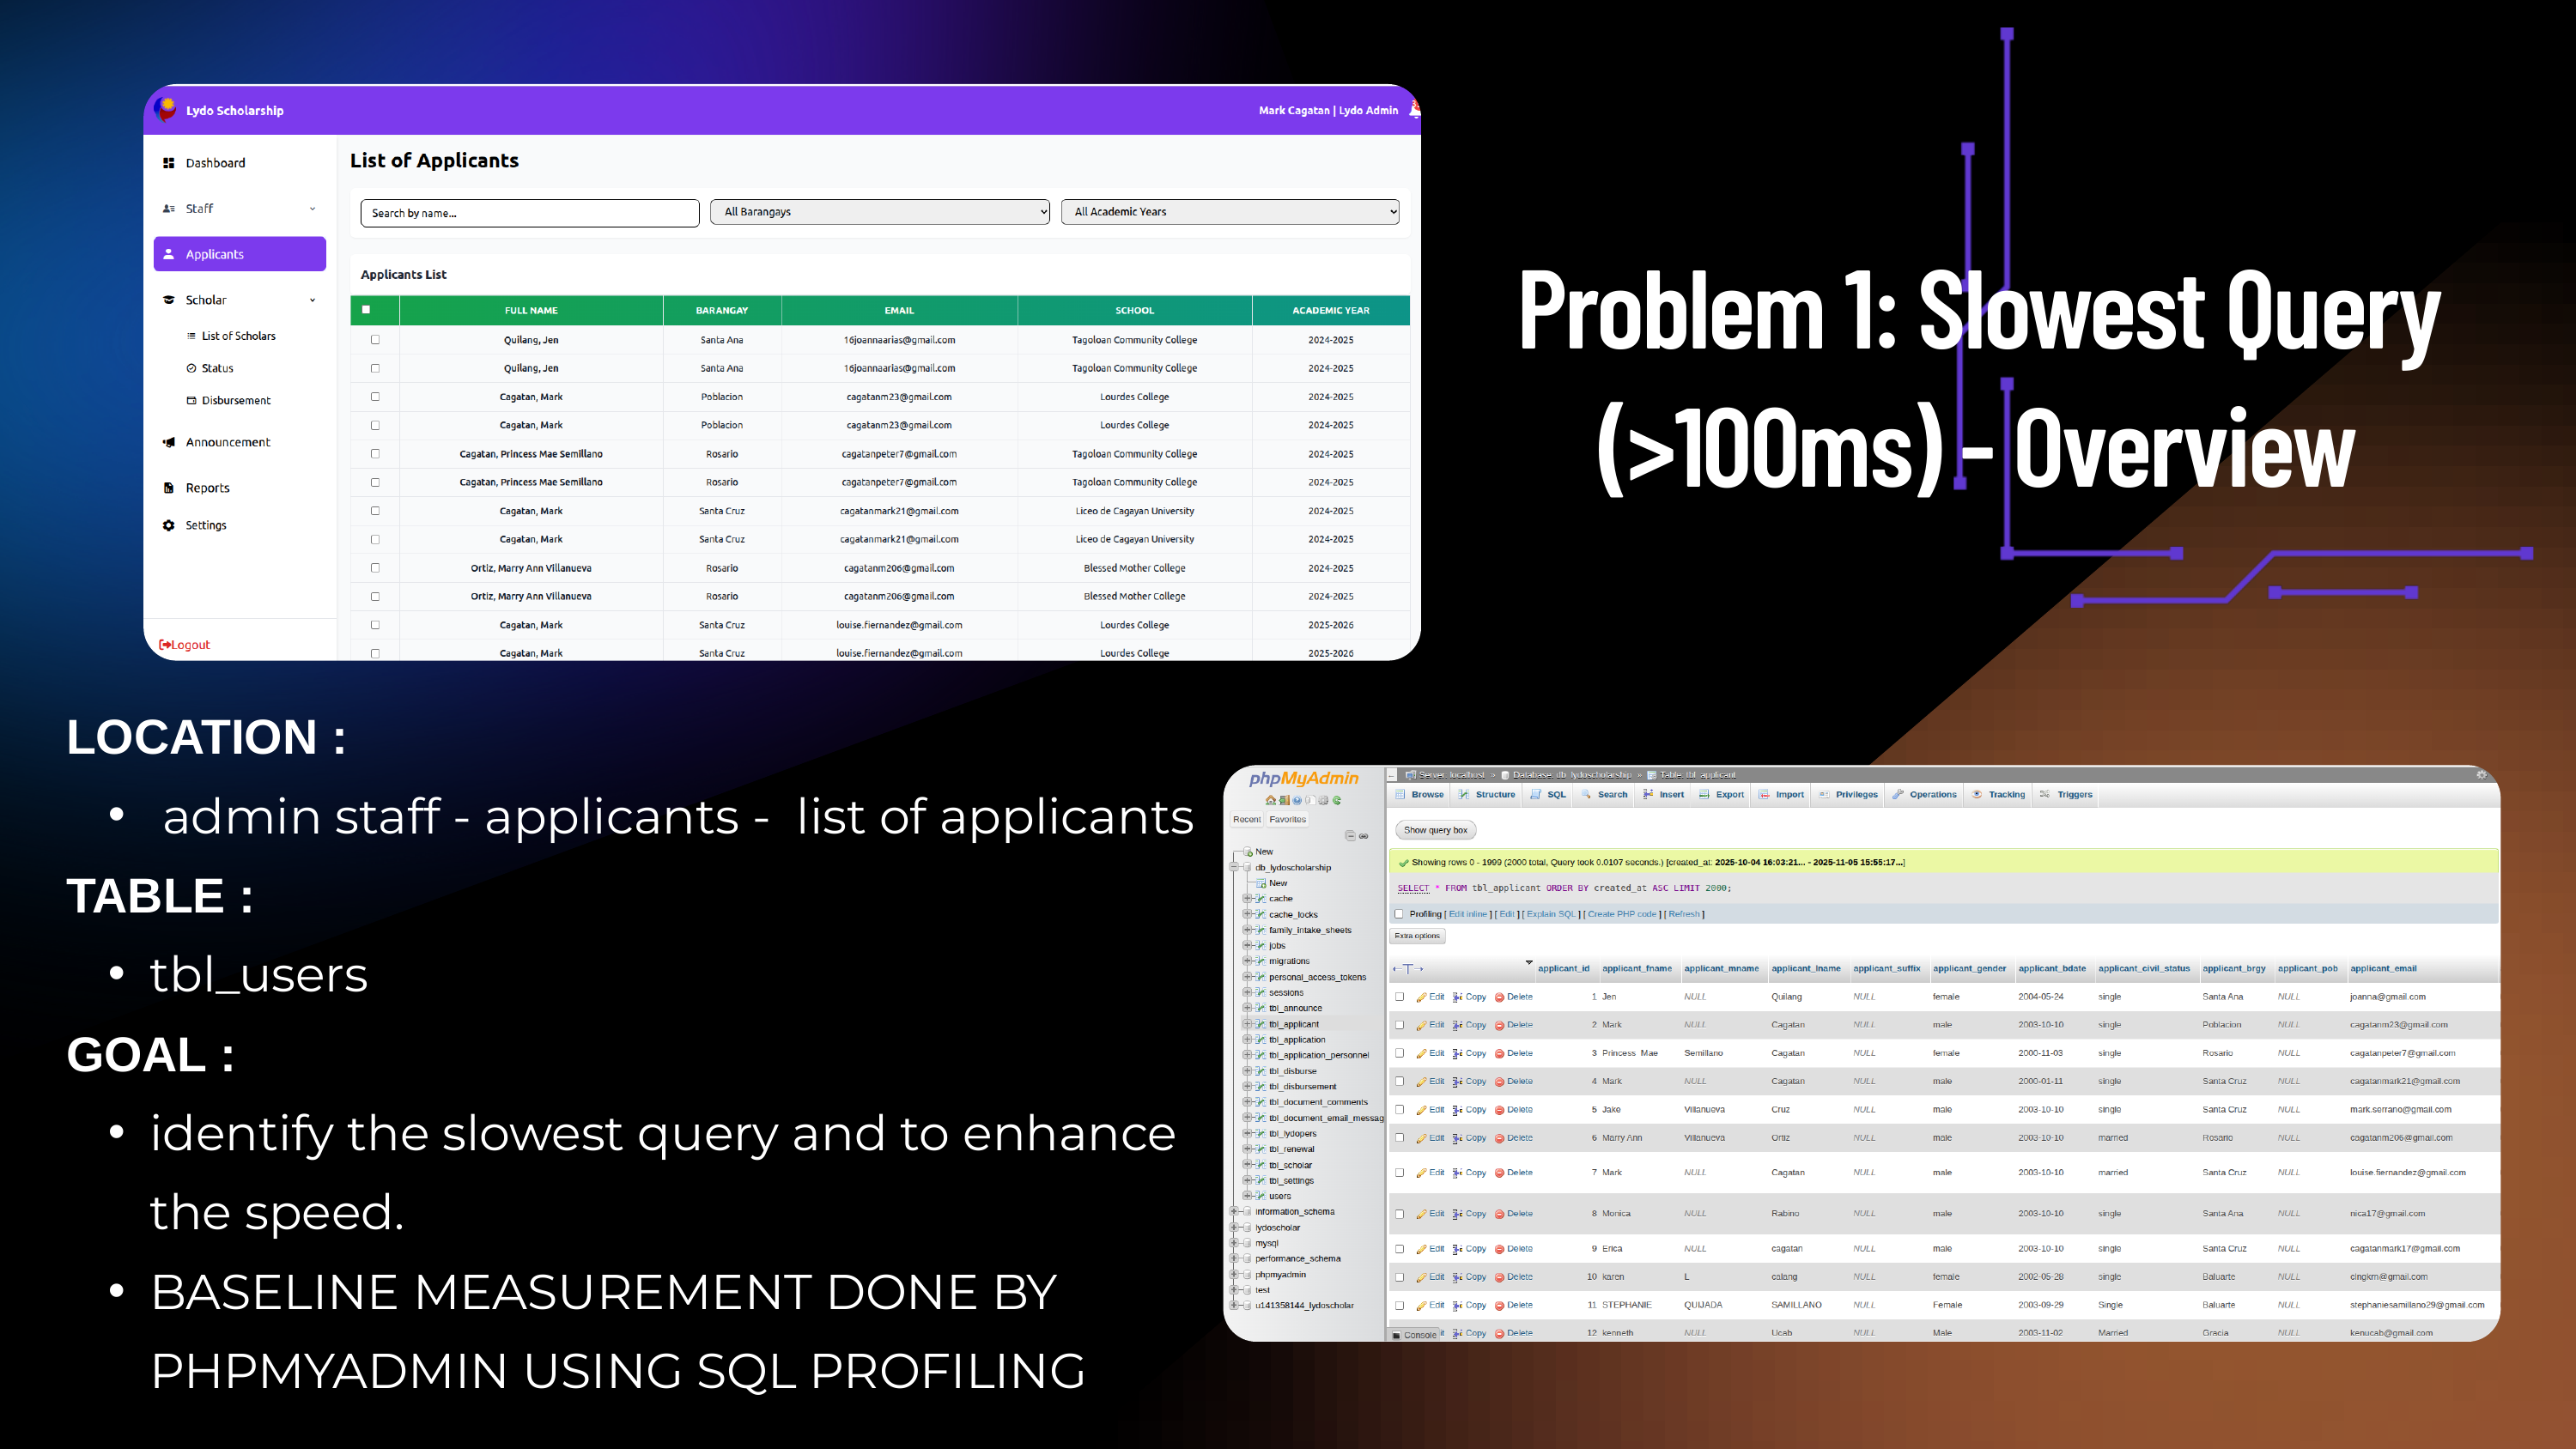

Problem 1: Slowest Query (>100ms) - Overview

LOCATION :
 admin staff - applicants -  list of applicants
TABLE :
tbl_users
GOAL :
identify the slowest query and to enhance the speed.
BASELINE MEASUREMENT DONE BY PHPMYADMIN USING SQL PROFILING